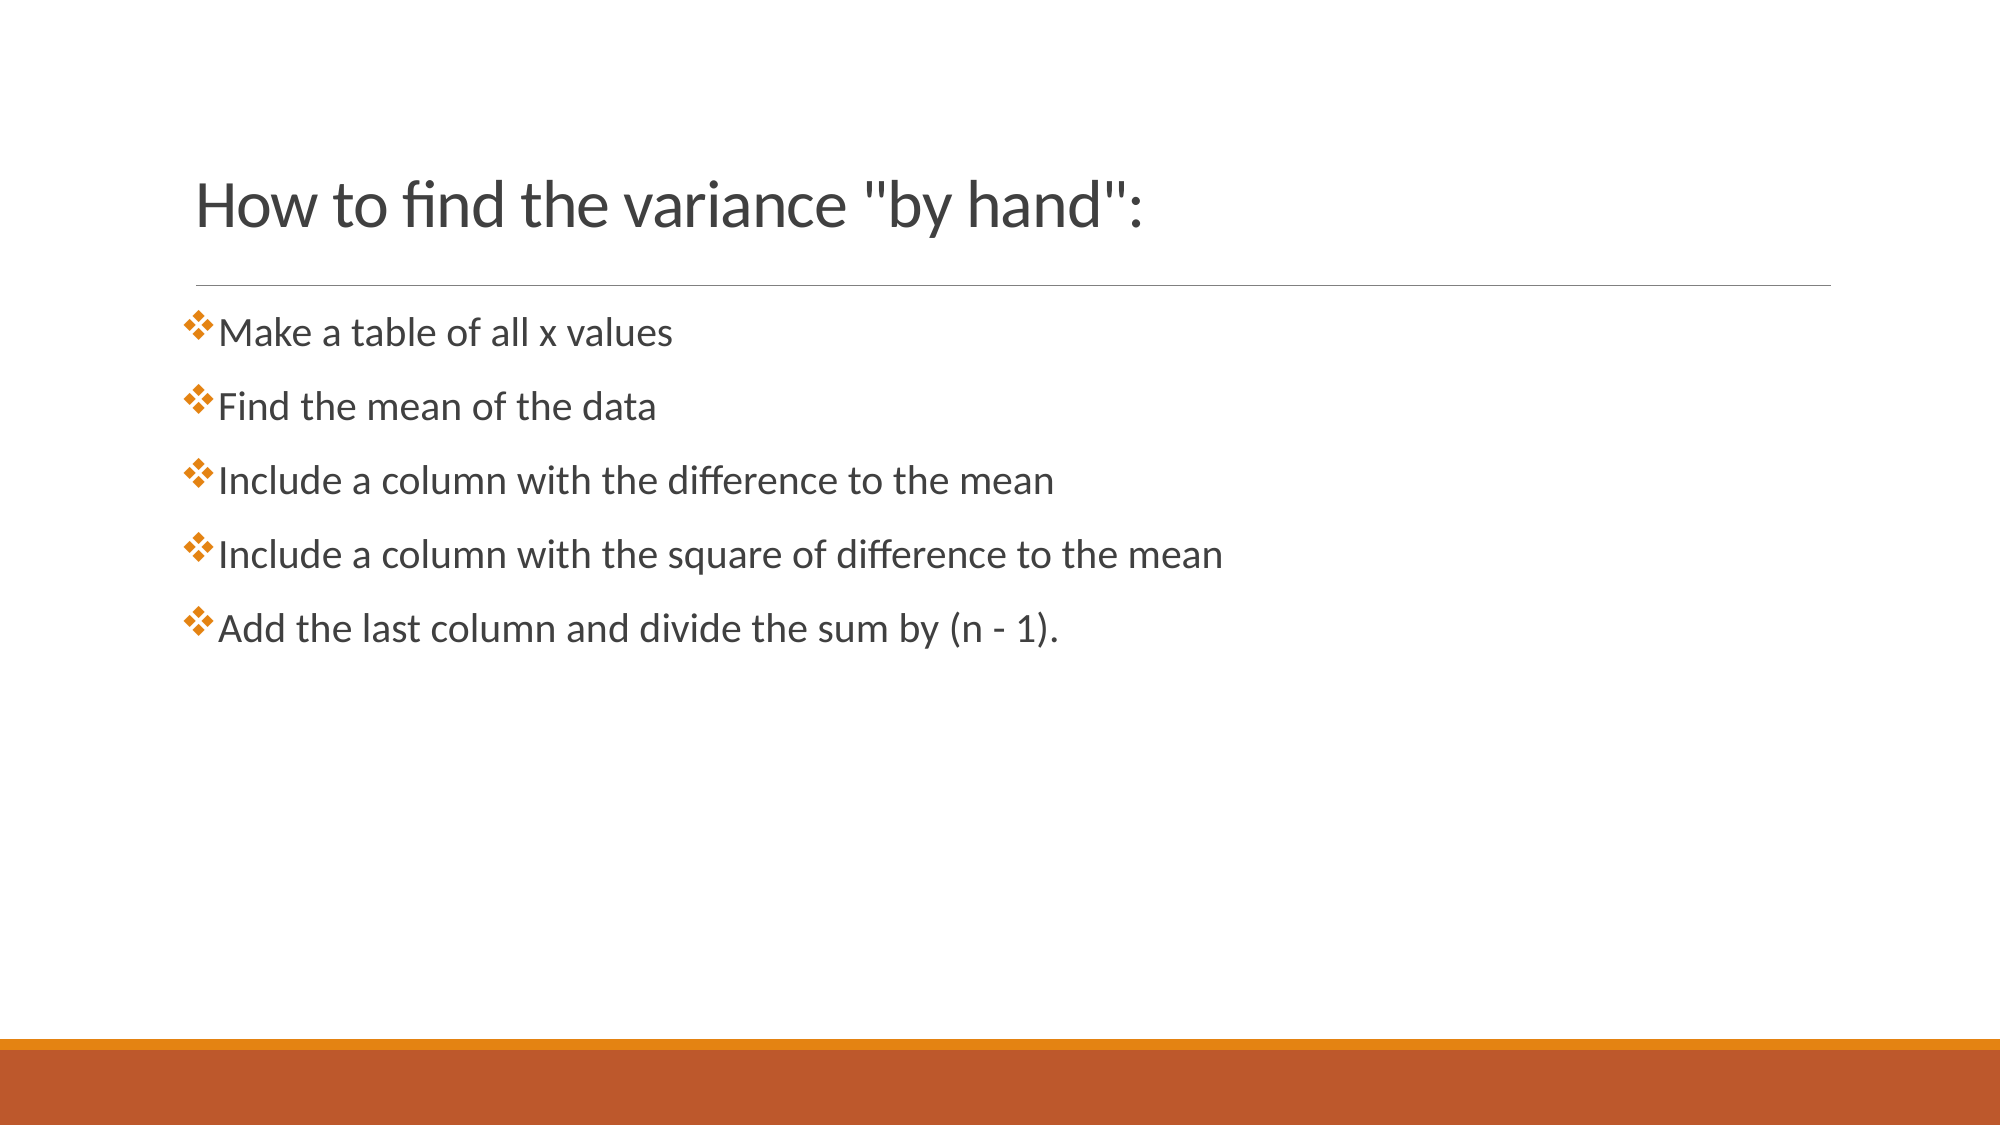

# How to find the variance "by hand":
Make a table of all x values
Find the mean of the data
Include a column with the difference to the mean
Include a column with the square of difference to the mean
Add the last column and divide the sum by (n - 1).